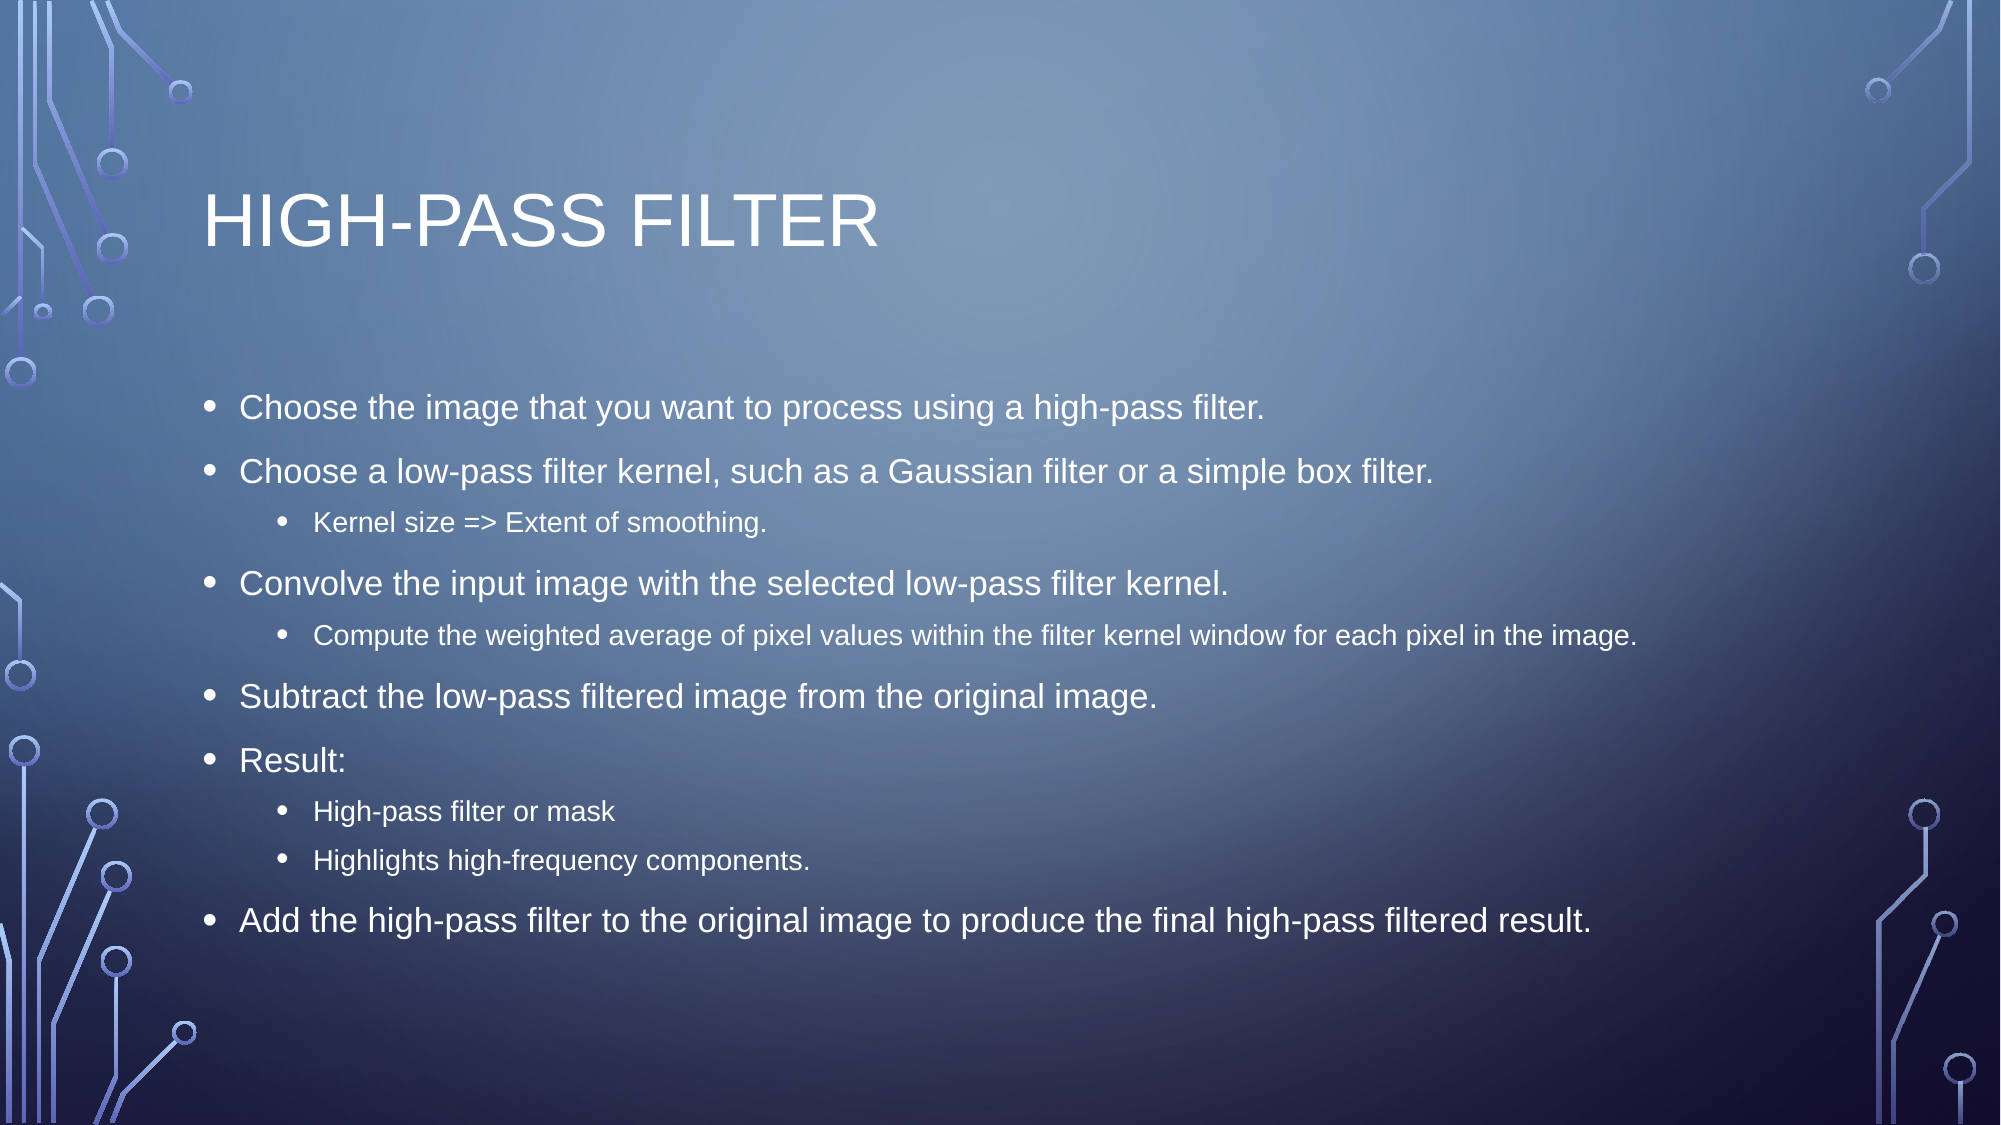

# High-pass Filter
Choose the image that you want to process using a high-pass filter.
Choose a low-pass filter kernel, such as a Gaussian filter or a simple box filter.
Kernel size => Extent of smoothing.
Convolve the input image with the selected low-pass filter kernel.
Compute the weighted average of pixel values within the filter kernel window for each pixel in the image.
Subtract the low-pass filtered image from the original image.
Result:
High-pass filter or mask
Highlights high-frequency components.
Add the high-pass filter to the original image to produce the final high-pass filtered result.